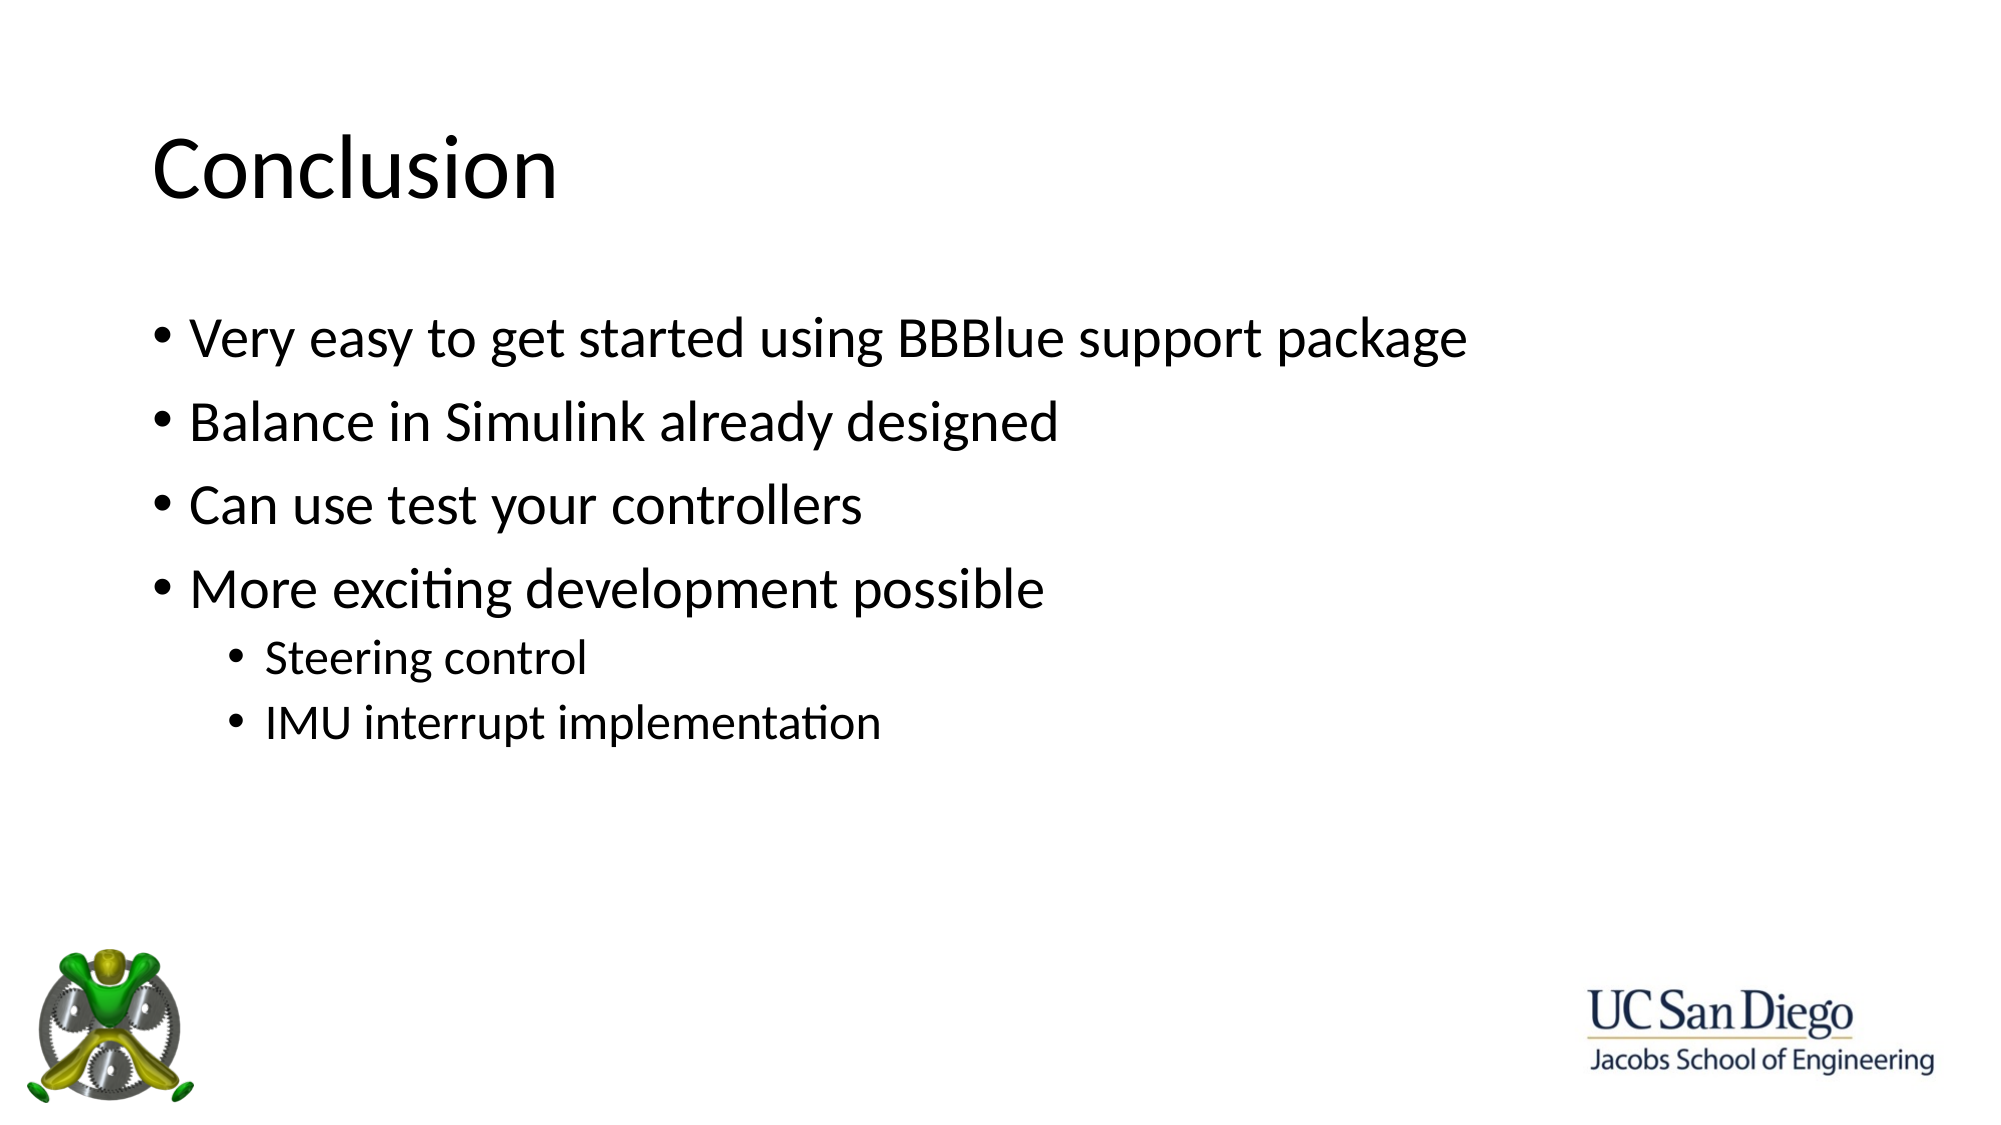

# Conclusion
Very easy to get started using BBBlue support package
Balance in Simulink already designed
Can use test your controllers
More exciting development possible
Steering control
IMU interrupt implementation